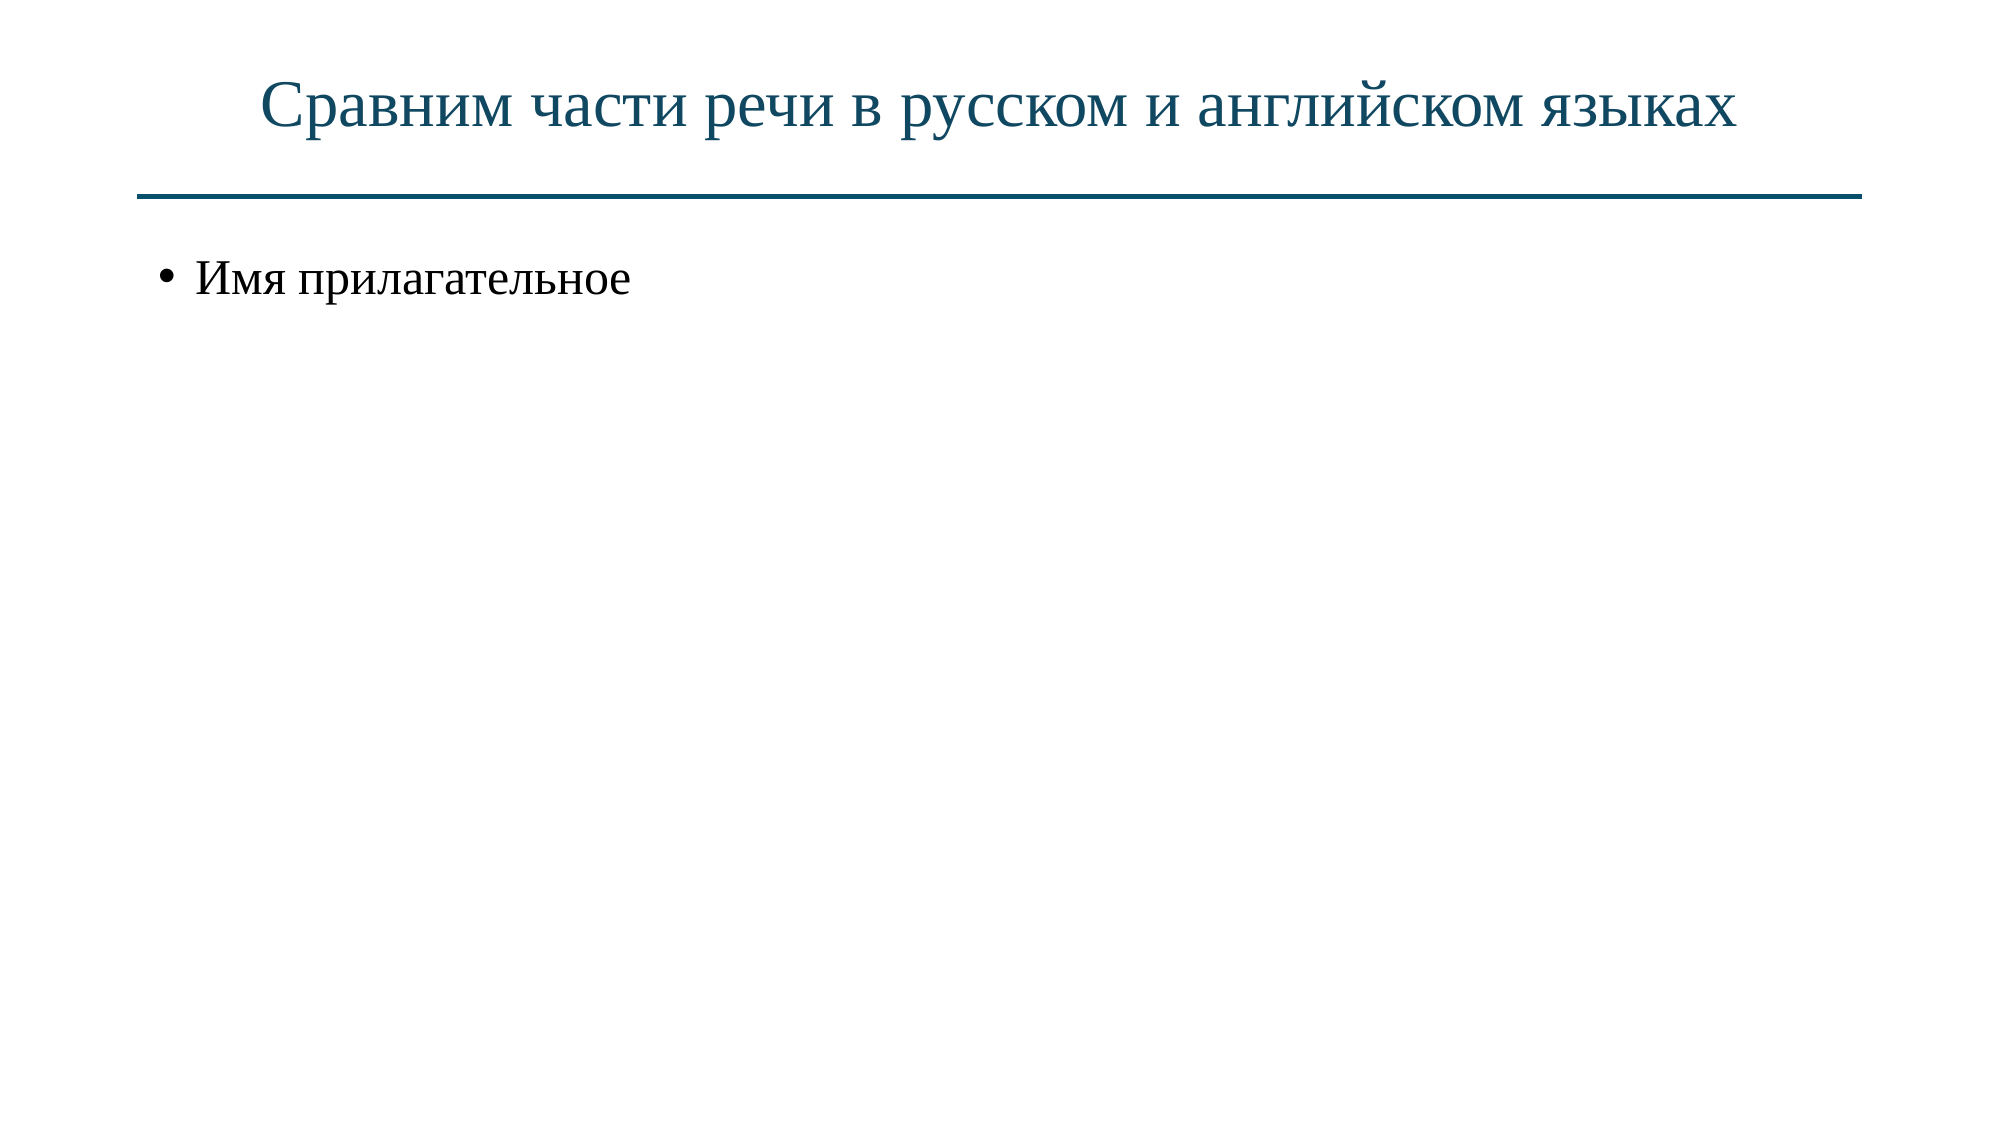

# Сравним части речи в русском и английском языках
Имя прилагательное